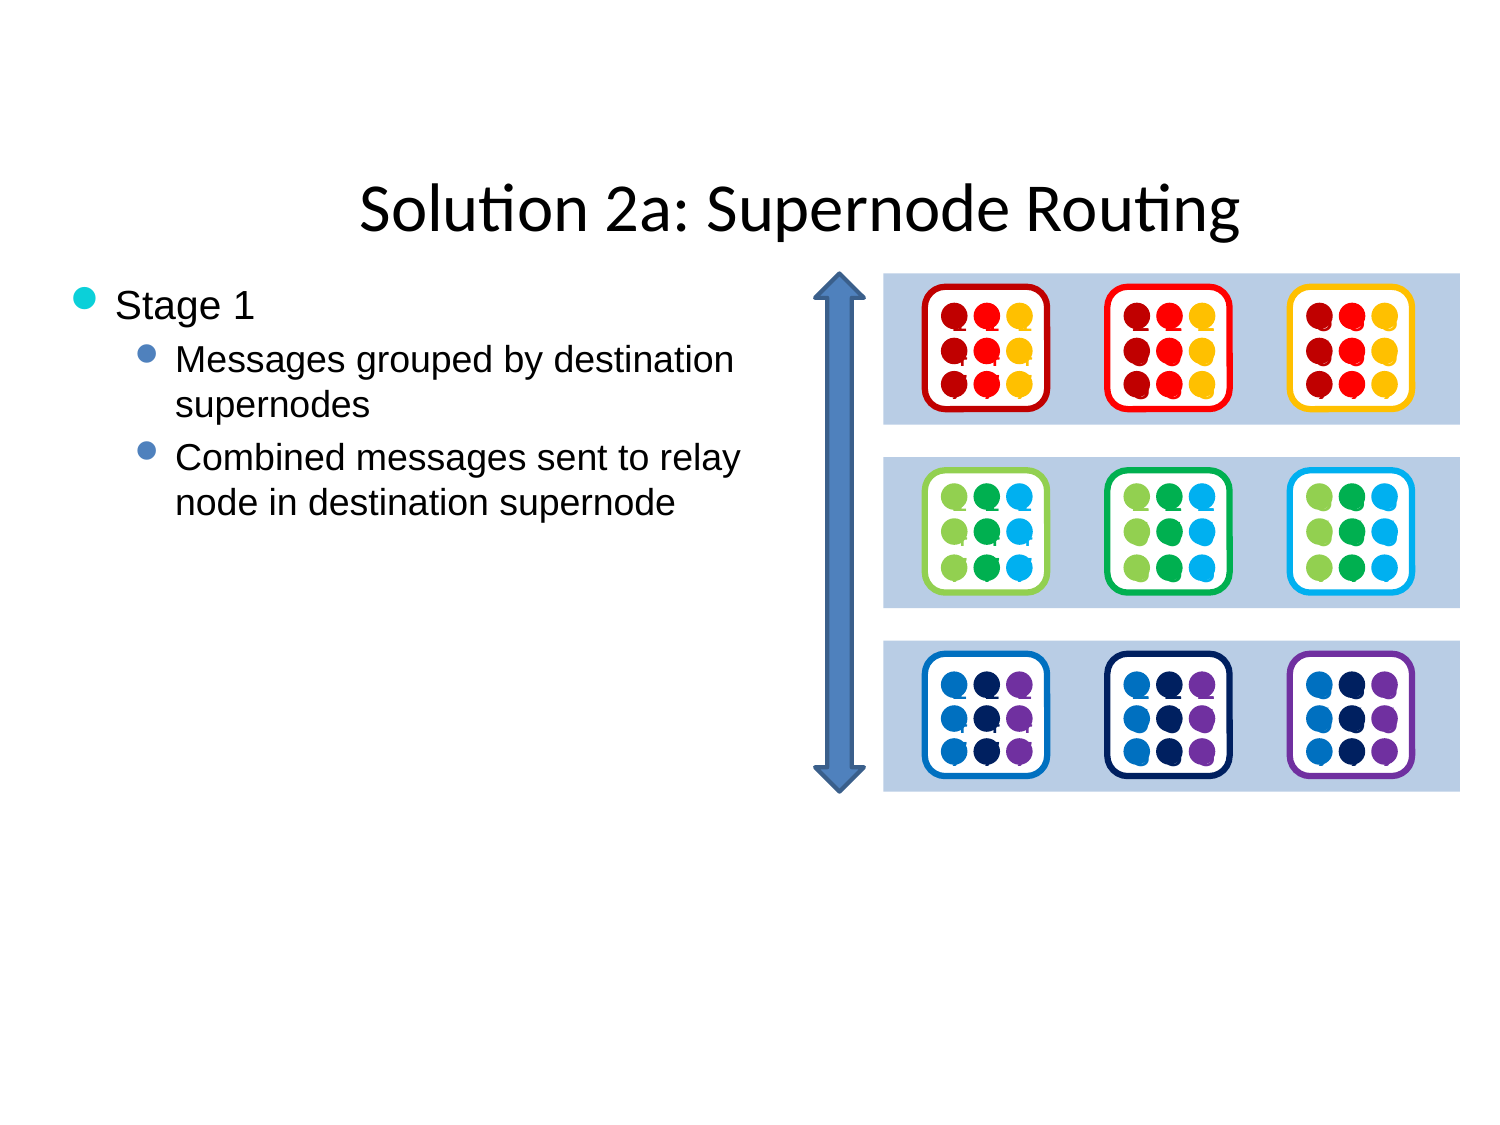

# Solution 2a: Supernode Routing
Stage 1
Messages grouped by destination supernodes
Combined messages sent to relay node in destination supernode

1
3
1
1
2
3
3
2
2
4
4
4
5
6
6
6
5
5
7
9
7
7
8
8
8
9
9

1
3
1
1
2
3
3
2
2
4
6
4
4
5
6
6
5
5
7
9
7
7
8
9
9
8
8

1
3
1
1
2
3
3
2
2
4
6
4
4
5
6
6
5
5
7
9
7
7
8
9
9
8
8